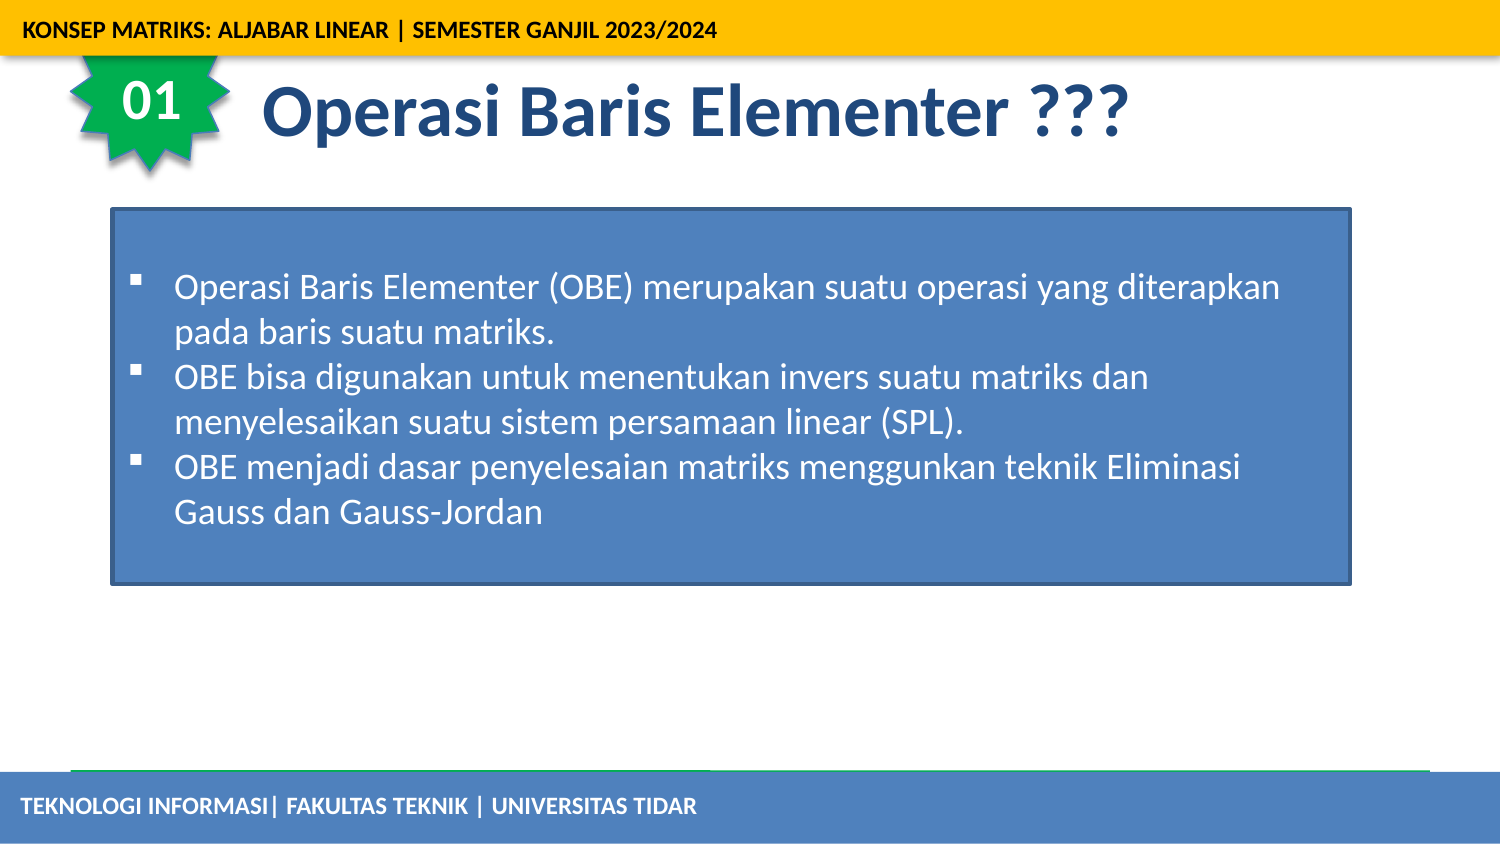

KONSEP MATRIKS: ALJABAR LINEAR | SEMESTER GANJIL 2023/2024
SERI MATERI KULIAH - ALJABAR LINEAR
01
# Operasi Baris Elementer ???
Operasi Baris Elementer (OBE) merupakan suatu operasi yang diterapkan pada baris suatu matriks.
OBE bisa digunakan untuk menentukan invers suatu matriks dan menyelesaikan suatu sistem persamaan linear (SPL).
OBE menjadi dasar penyelesaian matriks menggunkan teknik Eliminasi Gauss dan Gauss-Jordan

TEKNOLOGI INFORMASI| FAKULTAS TEKNIK | UNIVERSITAS TIDAR

#MATRIKS&OPERASINYA
Mokhammad Nurkholis Abdillah, S.T., M.Eng
11